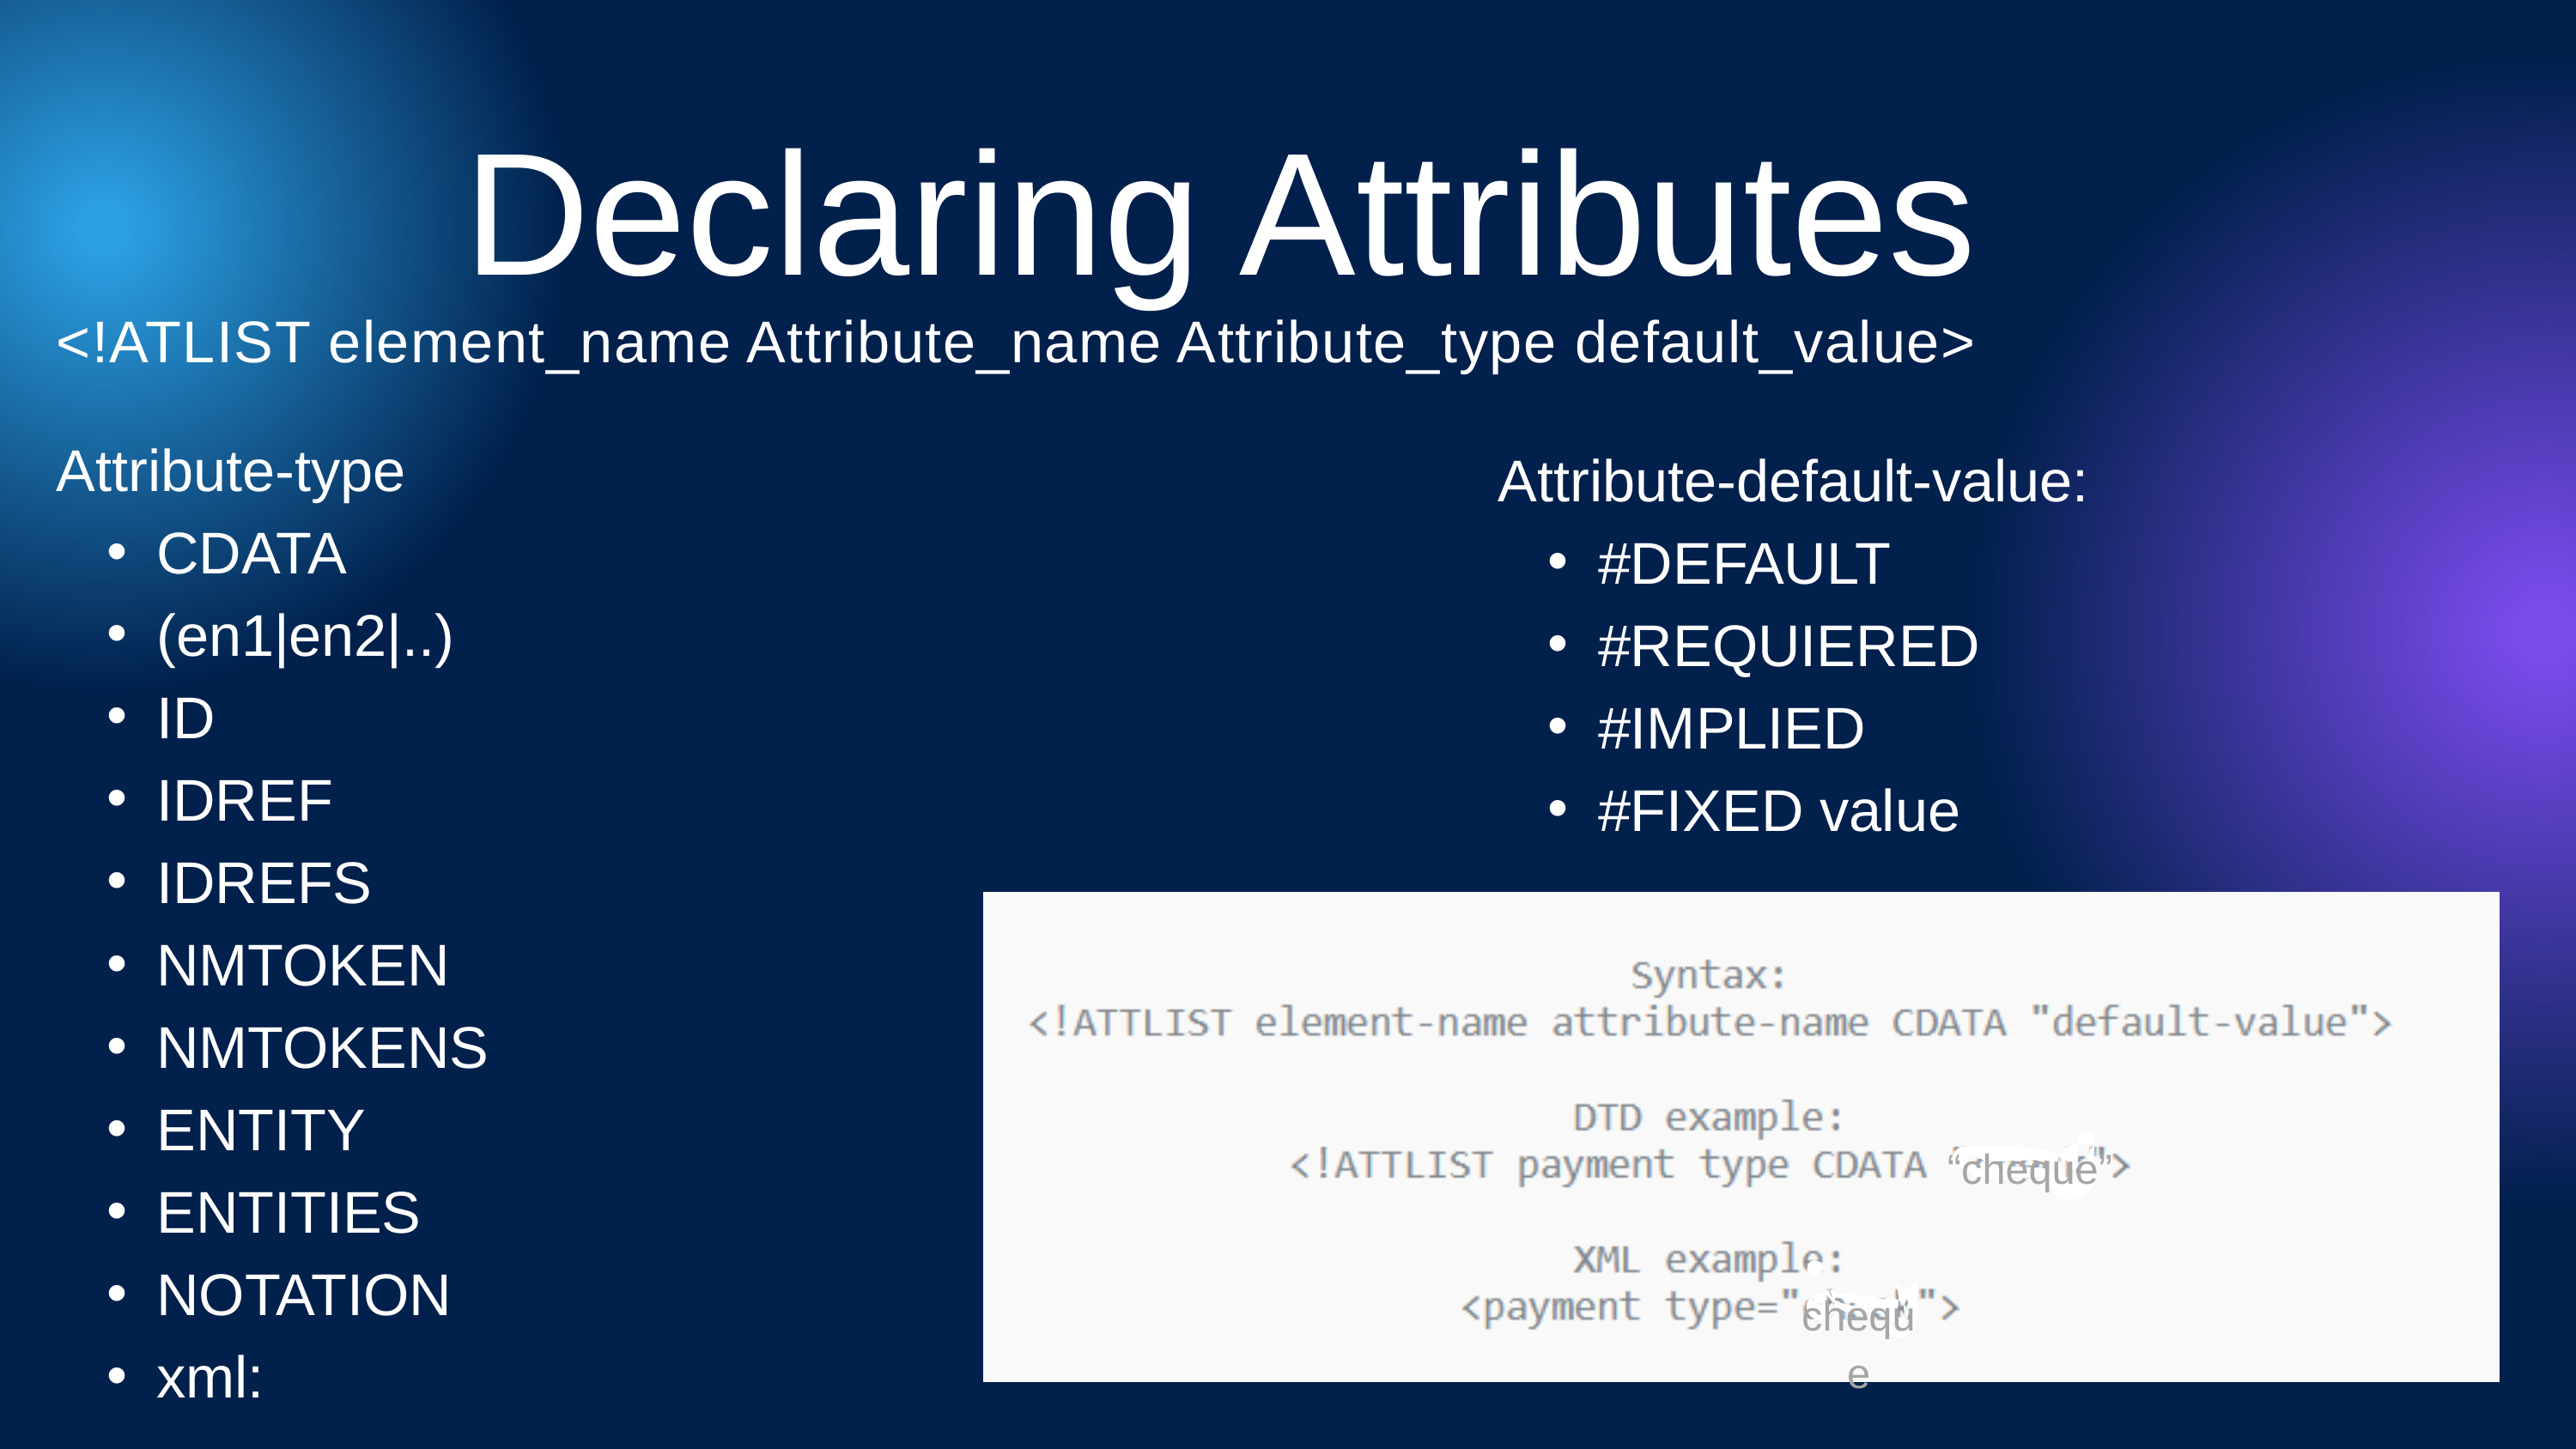

Declaring Attributes
<!ATLIST element_name Attribute_name Attribute_type default_value>

Attribute-type
CDATA
(en1|en2|..)
ID
IDREF
IDREFS
NMTOKEN
NMTOKENS
ENTITY
ENTITIES
NOTATION
xml:

Attribute-default-value:
#DEFAULT
#REQUIERED
#IMPLIED
#FIXED value

“cheque”

cheque